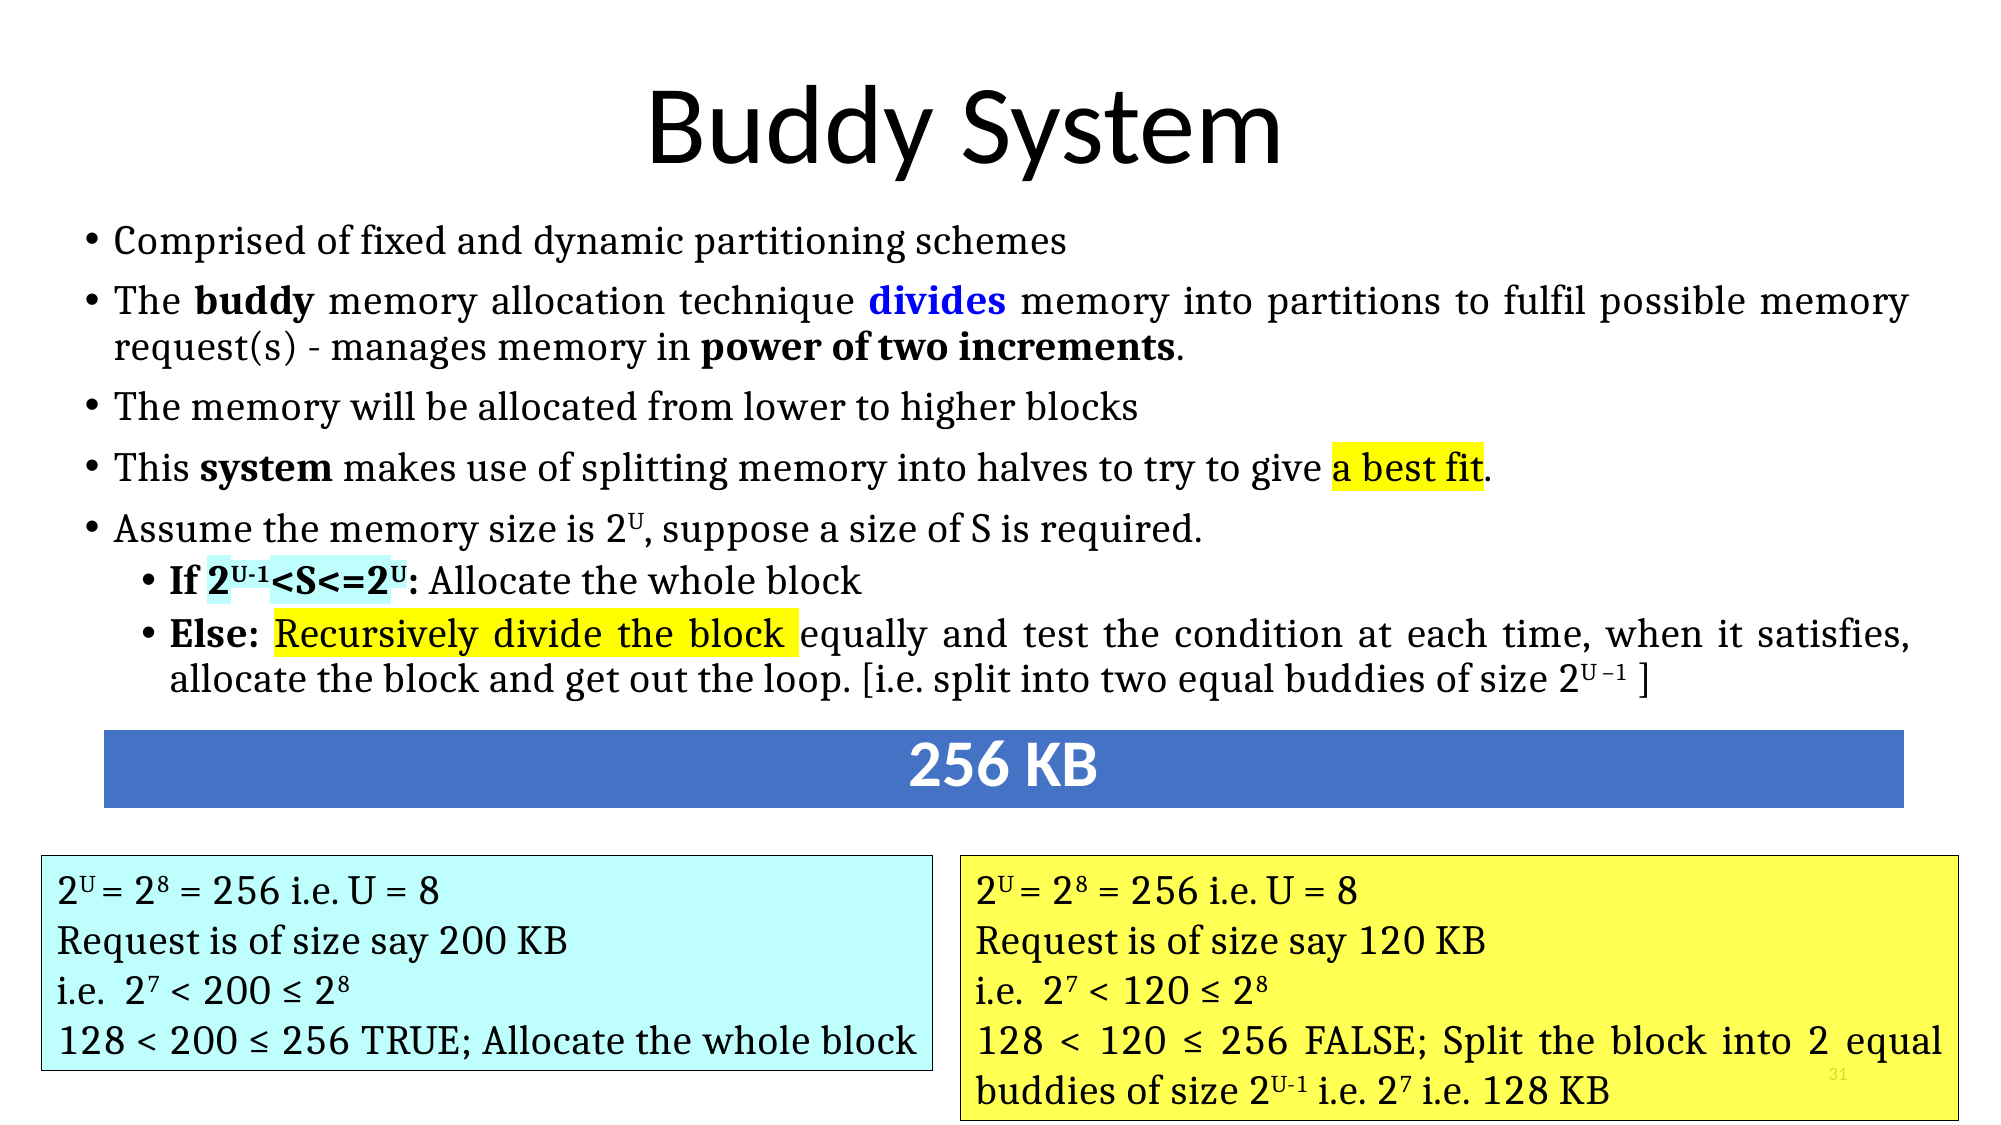

# Buddy System
Comprised of fixed and dynamic partitioning schemes
The buddy memory allocation technique divides memory into partitions to fulfil possible memory request(s) - manages memory in power of two increments.
The memory will be allocated from lower to higher blocks
This system makes use of splitting memory into halves to try to give a best fit.
Assume the memory size is 2U, suppose a size of S is required.
If 2U-1<S<=2U: Allocate the whole block
Else: Recursively divide the block equally and test the condition at each time, when it satisfies, allocate the block and get out the loop. [i.e. split into two equal buddies of size 2U –1 ]

| 256 KB |
| --- |
2U = 28 = 256 i.e. U = 8
Request is of size say 120 KB
i.e.  27 < 120 ≤ 28
128 < 120 ≤ 256 FALSE; Split the block into 2 equal buddies of size 2U-1 i.e. 27 i.e. 128 KB
2U = 28 = 256 i.e. U = 8
Request is of size say 200 KB
i.e.  27 < 200 ≤ 28
128 < 200 ≤ 256 TRUE; Allocate the whole block
31